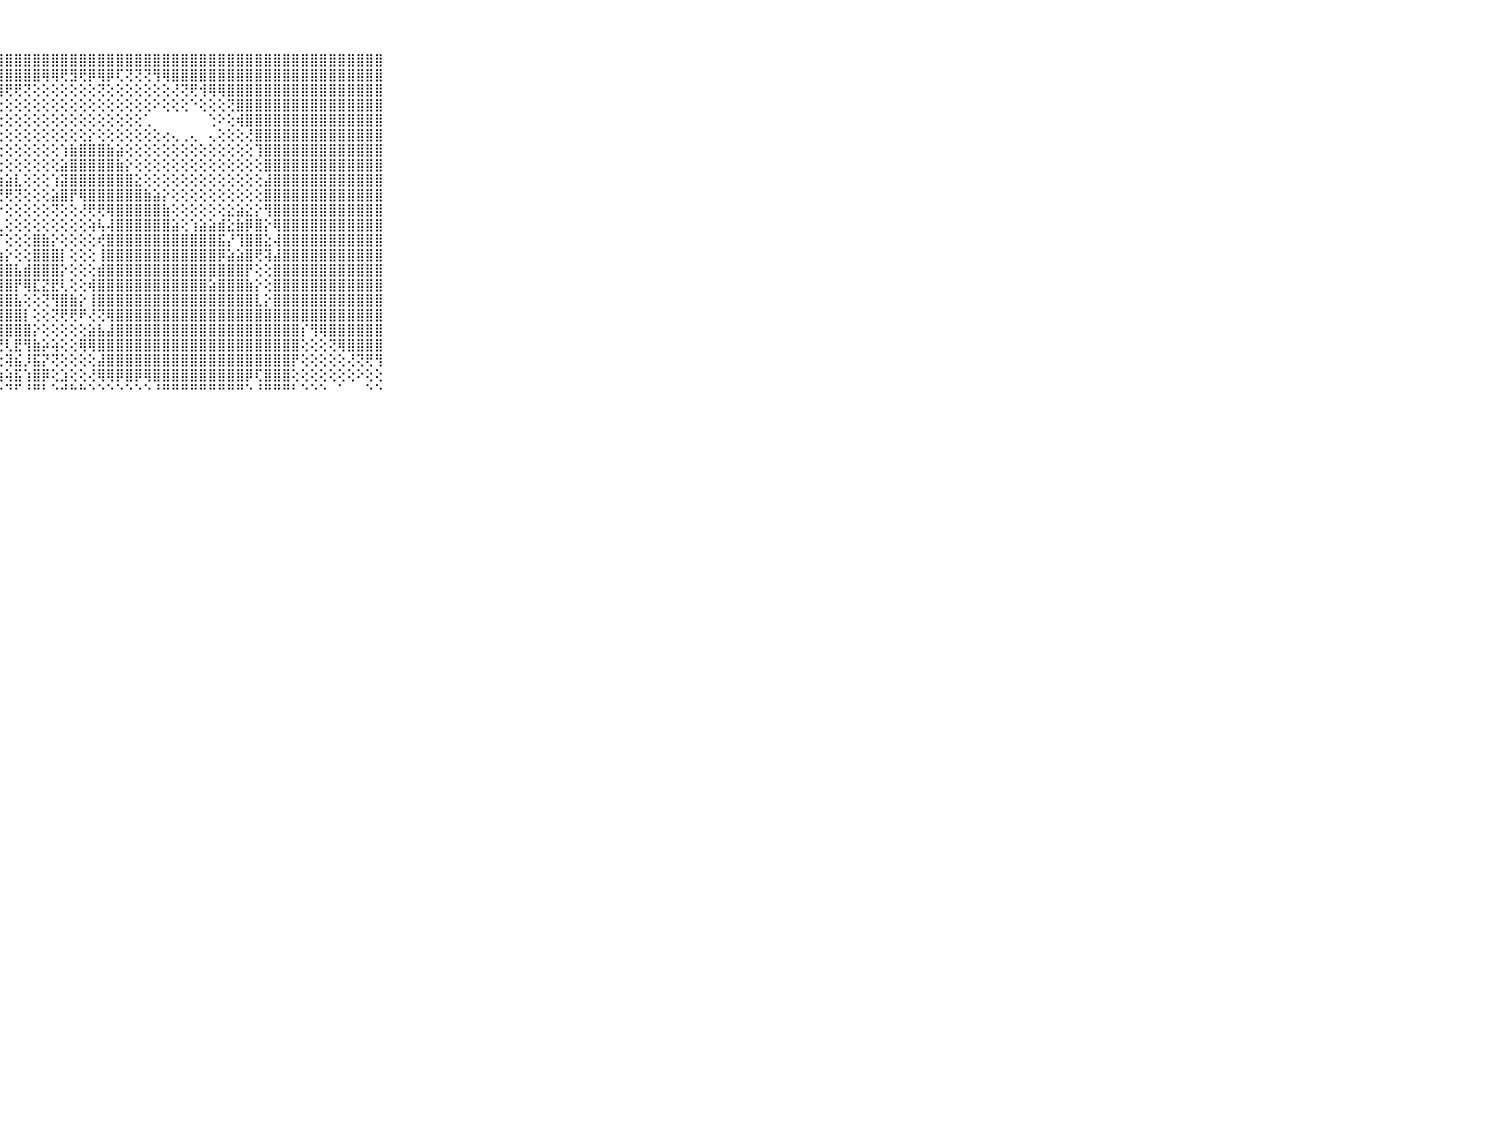

⠀⠀⠀⠀⠀⠀⠀⠀⠀⠀⠀⣿⣿⣿⣿⣿⣿⣿⣿⣿⣿⣿⣿⣿⣿⣿⣿⣿⣿⣿⣿⣿⣿⣿⣿⣿⣿⣿⣿⣿⣿⣿⣿⣿⣿⣿⣿⣿⣿⣿⣿⣿⣿⣿⣿⣿⣿⣿⣿⣿⣿⣿⣿⣿⣿⣿⣿⣿⣿⠀⠀⠀⠀⠀⠀⠀⠀⠀⠀⠀⠀
⠀⠀⠀⠀⠀⠀⠀⠀⠀⠀⠀⣿⣿⣿⣿⣿⣿⣿⣿⣿⣿⣿⣿⣿⣿⣿⣿⣿⣿⣿⣿⣿⢿⢿⢟⣻⢟⡿⢿⡿⢏⢝⢝⢝⢻⢿⣿⣿⣿⣿⣿⣿⣿⣿⣿⣿⣿⣿⣿⣿⣿⣿⣿⣿⣿⣿⣿⣿⣿⠀⠀⠀⠀⠀⠀⠀⠀⠀⠀⠀⠀
⠀⠀⠀⠀⠀⠀⠀⠀⠀⠀⠀⣿⣿⣿⣿⣿⣿⣿⣿⣿⣿⣿⣿⣿⣿⣿⣿⢿⢟⢟⢝⢕⢕⢕⢕⢕⢕⢕⢝⢕⢕⢕⢕⢕⢕⢕⢜⢝⢟⢺⢿⢿⣿⣿⣿⣿⣿⣿⣿⣿⣿⣿⣿⣿⣿⣿⣿⣿⣿⠀⠀⠀⠀⠀⠀⠀⠀⠀⠀⠀⠀
⠀⠀⠀⠀⠀⠀⠀⠀⠀⠀⠀⣿⣿⣿⣿⣿⣿⣿⣿⣿⣿⣿⣿⣿⣿⡏⢕⢕⢕⢕⢕⢕⢕⢕⢕⢕⢕⢕⢕⢕⢕⢕⢕⢕⠕⢕⢕⢕⠑⢕⢕⢕⢝⣿⣿⣿⣿⣿⣿⣿⣿⣿⣿⣿⣿⣿⣿⣿⣿⠀⠀⠀⠀⠀⠀⠀⠀⠀⠀⠀⠀
⠀⠀⠀⠀⠀⠀⠀⠀⠀⠀⠀⣿⣿⣿⣿⣿⣿⣿⣿⣿⣿⣿⣿⣿⡿⢇⢕⢕⢕⢕⢕⢕⢕⢕⢕⢕⢕⢕⢕⢕⢕⢕⢕⢁⠀⠀⠀⠀⠀⠀⢑⠕⢕⢾⣿⣿⣿⣿⣿⣿⣿⣿⣿⣿⣿⣿⣿⣿⣿⠀⠀⠀⠀⠀⠀⠀⠀⠀⠀⠀⠀
⠀⠀⠀⠀⠀⠀⠀⠀⠀⠀⠀⣿⣿⣿⣿⣿⣿⣿⣿⣿⣿⣿⣿⢿⢇⢕⢕⢕⢕⢕⢕⢕⢕⢕⢕⢕⢕⡕⢕⢕⢕⢕⢕⢕⢕⢔⢄⢀⢄⠀⢄⢕⢕⢕⢜⣿⣿⣿⣿⣿⣿⣿⣿⣿⣿⣿⣿⣿⣿⠀⠀⠀⠀⠀⠀⠀⠀⠀⠀⠀⠀
⠀⠀⠀⠀⠀⠀⠀⠀⠀⠀⠀⣿⣿⣿⣿⣿⣿⣿⣿⣿⣿⣿⣿⣵⡕⢕⢕⢕⢕⢕⢕⢕⢕⢕⢱⣷⣿⣿⣿⣷⣵⢕⢕⢕⢕⢕⢕⢕⢕⢕⢕⢕⢕⢕⢕⢹⣿⣿⣿⣿⣿⣿⣿⣿⣿⣿⣿⣿⣿⠀⠀⠀⠀⠀⠀⠀⠀⠀⠀⠀⠀
⠀⠀⠀⠀⠀⠀⠀⠀⠀⠀⠀⣿⣿⣿⣿⣿⣿⣿⣿⣿⣿⣿⣿⣿⣧⡕⢕⢕⢕⢕⢕⢕⢕⢕⣵⣿⣿⣿⣿⣿⣷⡕⢕⢕⢕⢕⢕⢕⢕⢕⢕⢕⢕⢕⢕⢕⣿⣿⣿⣿⣿⣿⣿⣿⣿⣿⣿⣿⣿⠀⠀⠀⠀⠀⠀⠀⠀⠀⠀⠀⠀
⠀⠀⠀⠀⠀⠀⠀⠀⠀⠀⠀⣿⣿⣿⣿⣿⣿⣿⣿⣿⣿⣿⣿⣿⣿⣿⣕⢱⣵⣇⢕⢕⢕⢱⣽⣿⣿⣿⣿⣿⣿⣿⣕⢕⢕⢕⢕⢕⢕⢕⢕⢕⢕⢕⢕⢕⣼⣿⣿⣿⣿⣿⣿⣿⣿⣿⣿⣿⣿⠀⠀⠀⠀⠀⠀⠀⠀⠀⠀⠀⠀
⠀⠀⠀⠀⠀⠀⠀⠀⠀⠀⠀⣿⣿⣿⣿⣿⣿⣿⣿⣿⣿⣿⣿⣿⣿⣿⣿⢝⢟⢝⢕⢕⢕⣵⣿⡟⢿⣿⣿⣿⣿⣿⣿⣷⣵⡕⢕⢕⢕⢕⢕⢕⢕⢕⢕⢕⣿⣿⣿⣿⣿⣿⣿⣿⣿⣿⣿⣿⣿⠀⠀⠀⠀⠀⠀⠀⠀⠀⠀⠀⠀
⠀⠀⠀⠀⠀⠀⠀⠀⠀⠀⠀⣿⣿⣿⣿⣿⣿⣿⣿⣿⣿⣿⣿⣿⣿⣿⣿⡕⢕⢕⢕⢕⢕⢝⢕⢕⢜⢟⢟⢿⣿⣿⣿⣿⣿⣷⢕⢕⢕⢕⢕⢕⣕⣵⣕⡕⢻⣿⣿⣿⣿⣿⣿⣿⣿⣿⣿⣿⣿⠀⠀⠀⠀⠀⠀⠀⠀⠀⠀⠀⠀
⠀⠀⠀⠀⠀⠀⠀⠀⠀⠀⠀⣿⣿⣿⣿⣿⣿⣿⣿⣿⣿⣿⣿⣿⣿⣿⣿⣇⢕⢕⢕⢕⢕⢕⢕⢕⢕⢵⢧⢼⣿⣿⣿⣿⣿⣿⣵⢕⢱⣵⣵⣾⣕⣷⡿⣿⡕⢿⣿⣿⣿⣿⣿⣿⣿⣿⣿⣿⣿⠀⠀⠀⠀⠀⠀⠀⠀⠀⠀⠀⠀
⠀⠀⠀⠀⠀⠀⠀⠀⠀⠀⠀⣿⣿⣿⣿⣿⣿⣿⣿⣿⣿⣿⣿⣿⣿⣿⣿⡏⢕⢕⢕⣿⣷⡕⢕⢕⢕⢕⢞⣿⣿⣿⣿⣿⣿⣿⣿⣿⣿⣿⣿⣯⡜⢹⣿⣿⣕⢼⣿⣿⣿⣿⣿⣿⣿⣿⣿⣿⣿⠀⠀⠀⠀⠀⠀⠀⠀⠀⠀⠀⠀
⠀⠀⠀⠀⠀⠀⠀⠀⠀⠀⠀⣿⣿⣿⣿⣿⣿⣿⣿⣿⣿⣿⣿⣿⣿⣿⣿⣷⡕⢕⢕⣿⣿⣿⡇⢕⢕⢕⢸⣿⣿⣿⣿⣿⣿⣿⣿⣿⣿⣿⣿⡿⣵⣵⣿⢟⢽⣼⣿⣿⣿⣿⣿⣿⣿⣿⣿⣿⣿⠀⠀⠀⠀⠀⠀⠀⠀⠀⠀⠀⠀
⠀⠀⠀⠀⠀⠀⠀⠀⠀⠀⠀⣿⣿⣿⣿⣿⣿⣿⣿⣿⣿⣿⣿⣿⣿⣿⣿⣿⣿⣧⣾⣿⣿⣿⡕⢕⢕⢕⣾⣿⣿⣿⣿⣿⣿⣿⣿⣿⣿⣿⣿⣿⣿⣿⡟⢕⢕⣿⣿⣿⣿⣿⣿⣿⣿⣿⣿⣿⣿⠀⠀⠀⠀⠀⠀⠀⠀⠀⠀⠀⠀
⠀⠀⠀⠀⠀⠀⠀⠀⠀⠀⠀⣿⣿⣿⣿⣿⣿⣿⣿⣿⣿⣿⣿⣿⣿⣿⣿⣿⣿⡟⢿⣏⣝⣟⢇⢕⢕⢾⣿⣿⣿⣿⣿⣿⣿⣿⣿⣿⣿⣿⣵⣿⣿⣿⣷⡕⢕⣿⣿⣿⣿⣿⣿⣿⣿⣿⣿⣿⣿⠀⠀⠀⠀⠀⠀⠀⠀⠀⠀⠀⠀
⠀⠀⠀⠀⠀⠀⠀⠀⠀⠀⠀⣿⣿⣿⣿⣿⣿⣿⣿⣿⣿⣿⣿⣿⣿⣿⣿⣿⣿⣧⢕⢕⢝⢻⣿⣷⡕⢸⣿⣿⣿⣿⣿⣿⣿⣿⣿⣿⣿⣿⣿⣿⣿⣿⣿⣇⡕⣿⣿⣿⣿⣿⣿⣿⣿⣿⣿⣿⣿⠀⠀⠀⠀⠀⠀⠀⠀⠀⠀⠀⠀
⠀⠀⠀⠀⠀⠀⠀⠀⠀⠀⠀⣿⣿⣿⣿⣿⣿⣿⣿⣿⣿⣿⣿⣿⣿⣿⣿⣿⣿⣿⡇⢕⢕⢝⢟⢟⠟⢜⢝⢿⣿⣿⣿⣿⣿⣿⣿⣿⣿⣿⣿⣿⣿⣿⣿⣿⣿⣿⣿⣿⣿⣿⣿⣿⣿⣿⣿⣿⣿⠀⠀⠀⠀⠀⠀⠀⠀⠀⠀⠀⠀
⠀⠀⠀⠀⠀⠀⠀⠀⠀⠀⠀⣿⣿⣿⣿⣿⣿⣿⣿⣿⣿⣿⣿⣿⣿⣿⣿⣿⣿⣿⣿⡕⢕⢕⢕⢕⢕⣵⣧⣼⣿⣿⣿⣿⣿⣿⣿⣿⣿⣿⣿⣿⣿⣿⣿⣿⣿⣿⣿⣿⡎⢻⢿⣿⣿⣿⣿⣿⣿⠀⠀⠀⠀⠀⠀⠀⠀⠀⠀⠀⠀
⠀⠀⠀⠀⠀⠀⠀⠀⠀⠀⠀⣿⣿⣿⣿⣿⣿⣿⣿⣿⣿⣿⣿⣿⣿⣿⢿⢟⢇⣟⢻⣷⡵⢵⢕⢕⢿⢿⣿⣿⣿⣿⣿⣿⣿⣿⣿⣿⣿⣿⣿⣿⣿⣿⣿⣿⣿⣿⣿⣿⢕⢕⢕⢝⢿⣿⣿⣿⣿⠀⠀⠀⠀⠀⠀⠀⠀⠀⠀⠀⠀
⠀⠀⠀⠀⠀⠀⠀⠀⠀⠀⠀⣿⣿⣿⣿⣿⣿⣿⣿⣿⣿⣿⣿⣿⣿⣗⢕⢕⢽⣮⡸⣯⡝⢝⢕⢕⢕⢕⣼⣿⣿⣿⣿⣿⣿⣿⣿⣿⣿⣿⣿⣿⣿⣿⣿⣿⣿⣿⣿⡟⢕⢕⢕⢕⢕⢜⢝⢟⢻⠀⠀⠀⠀⠀⠀⠀⠀⠀⠀⠀⠀
⠀⠀⠀⠀⠀⠀⠀⠀⠀⠀⠀⣿⣿⣿⣿⣿⣿⣿⣿⣿⣿⣿⣿⣿⣿⡗⢕⢱⢵⣯⢱⣿⡿⢕⣱⢕⢕⢜⢿⢿⡿⣿⡿⢿⣿⣿⣿⣿⣿⣿⣿⣿⣿⣿⡿⢏⣿⣿⣿⢕⢕⢕⢕⢕⢕⢕⠕⢕⢕⠀⠀⠀⠀⠀⠀⠀⠀⠀⠀⠀⠀
⠀⠀⠀⠀⠀⠀⠀⠀⠀⠀⠀⠛⠛⠛⠛⠛⠛⠛⠛⠛⠛⠛⠛⠛⠛⠃⠑⠑⠙⠋⠘⠛⠃⠑⠚⠓⠓⠑⠑⠑⠑⠑⠑⠑⠘⠛⠛⠛⠛⠛⠛⠛⠛⠛⠑⠘⠛⠛⠛⠃⠑⠑⠑⠀⠁⠀⠀⠑⠑⠀⠀⠀⠀⠀⠀⠀⠀⠀⠀⠀⠀